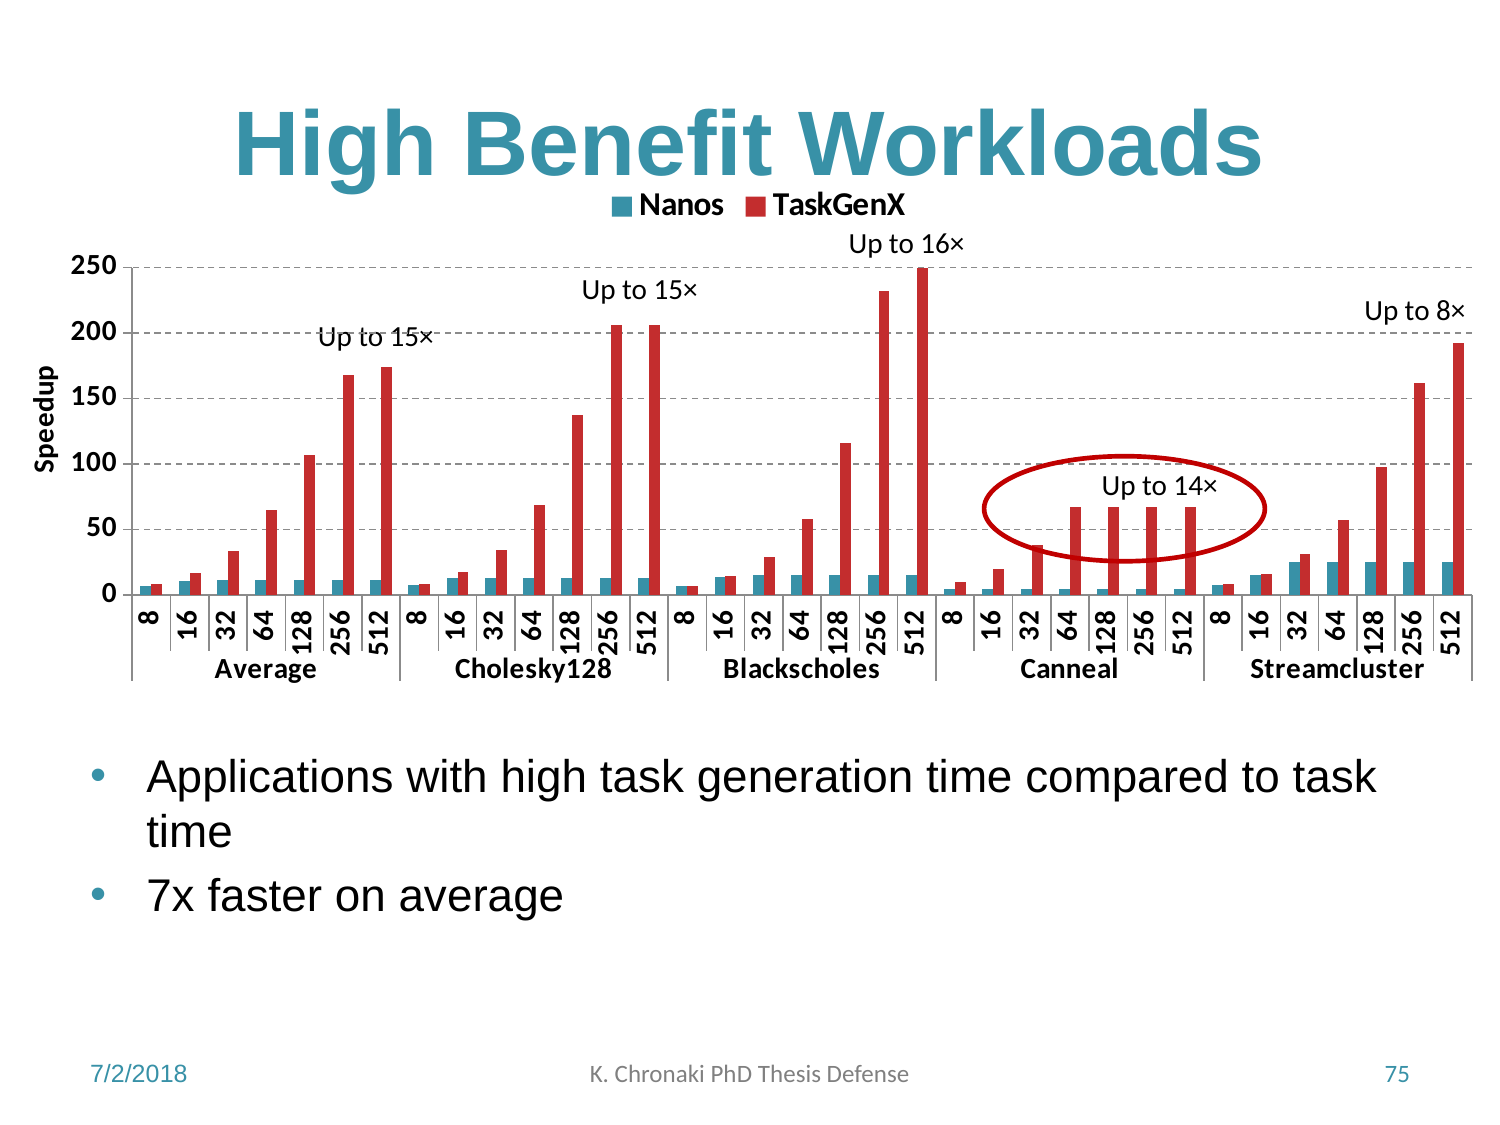

# High Benefit Workloads

### Chart

| Category | Nanos | TaskGenX |
|---|---|---|
| 8 | 6.538595207087649 | 8.624585158746884 |
| 16 | 10.520702085960542 | 17.148683454735327 |
| 32 | 11.15540228662429 | 33.82399909789051 |
| 64 | 11.155419416722943 | 64.59203917599126 |
| 128 | 11.155464835299105 | 106.79139951622034 |
| 256 | 11.155470936893957 | 168.38337893781502 |
| 512 | 11.155533774090086 | 174.3715530935118 |
| 8 | 7.957558007943729 | 8.658113783993036 |
| 16 | 13.047572496982227 | 17.29997301729937 |
| 32 | 13.047614222732632 | 34.531080563690075 |
| 64 | 13.047641238381892 | 68.85231924322193 |
| 128 | 13.047722549726938 | 137.35118399689333 |
| 256 | 13.047647411545015 | 206.1306950171839 |
| 512 | 13.047726834892046 | 206.13270860475373 |
| 8 | 6.846633280606344 | 7.248734683642266 |
| 16 | 13.700846890116326 | 14.497379778551515 |
| 32 | 15.60470255383303 | 28.994227626842317 |
| 64 | 15.60470255383303 | 57.9858708263919 |
| 128 | 15.60470255383303 | 115.95798630057146 |
| 256 | 15.60470255383303 | 231.83755830223762 |
| 512 | 15.60470255383303 | 249.65078324338072 |
| 8 | 4.811594332712876 | 9.966907008605352 |
| 16 | 4.813686870783074 | 19.648697568355097 |
| 32 | 4.813890083307207 | 37.94668910313913 |
| 64 | 4.813914457953908 | 66.93792745835995 |
| 128 | 4.813969402337345 | 67.06502825119624 |
| 256 | 4.814062845303831 | 67.1818834940235 |
| 512 | 4.814171933545181 | 67.33116743240099 |
| 8 | 7.908084004378571 | 8.238725782867155 |
| 16 | 15.443156326178611 | 16.158024480678666 |
| 32 | 25.160485403847908 | 30.966877512681236 |
| 64 | 25.17253998030666 | 56.947226342981246 |
| 128 | 25.17479631339357 | 97.92764823351148 |
| 256 | 25.177592689427392 | 161.6384671917268 |
| 512 | 25.182393219939676 | 192.24224896520352 |
Up to 16×
Up to 15×
Up to 8×
Up to 15×

Up to 14×
Applications with high task generation time compared to task time
7x faster on average
7/2/2018
K. Chronaki PhD Thesis Defense
75